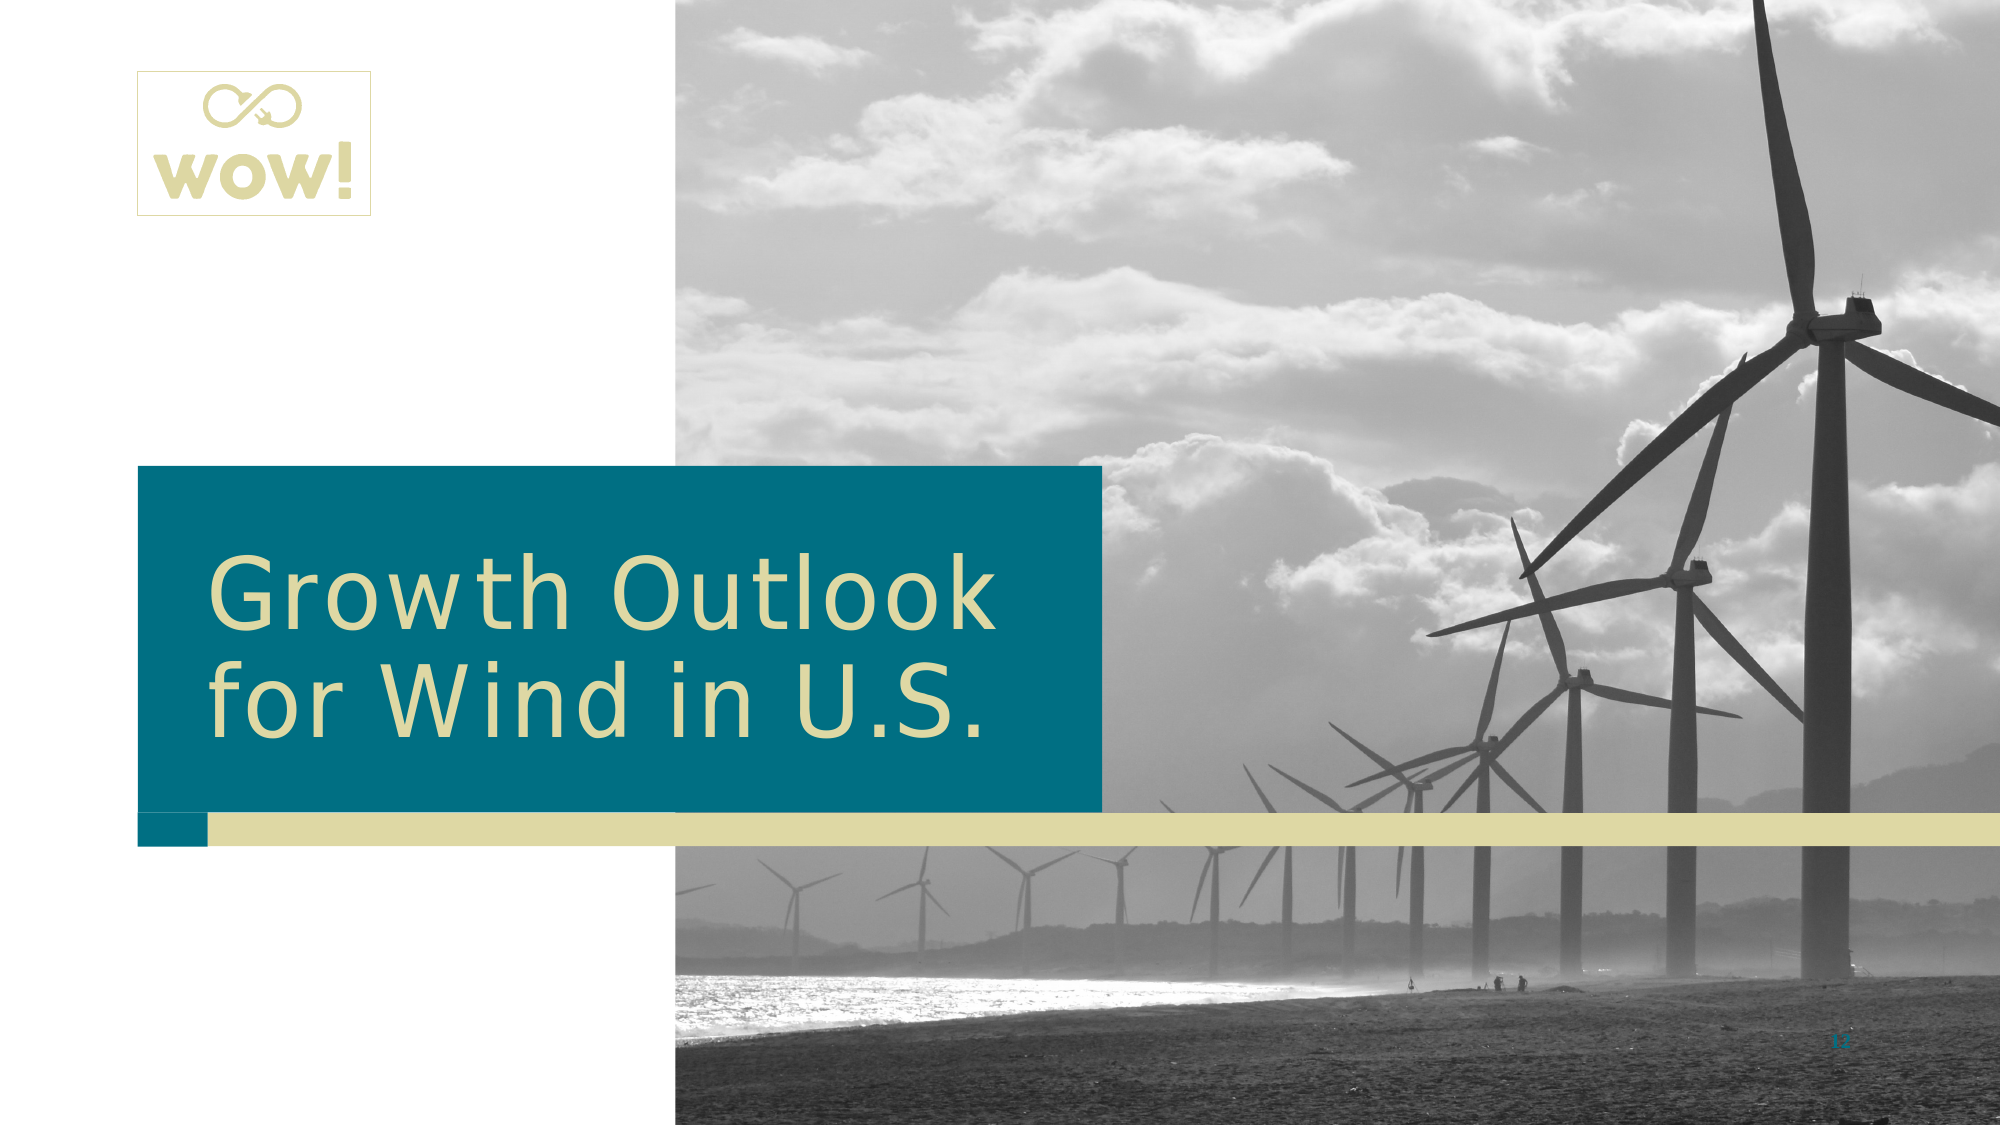

# Growth Outlook for Wind in U.S.

12